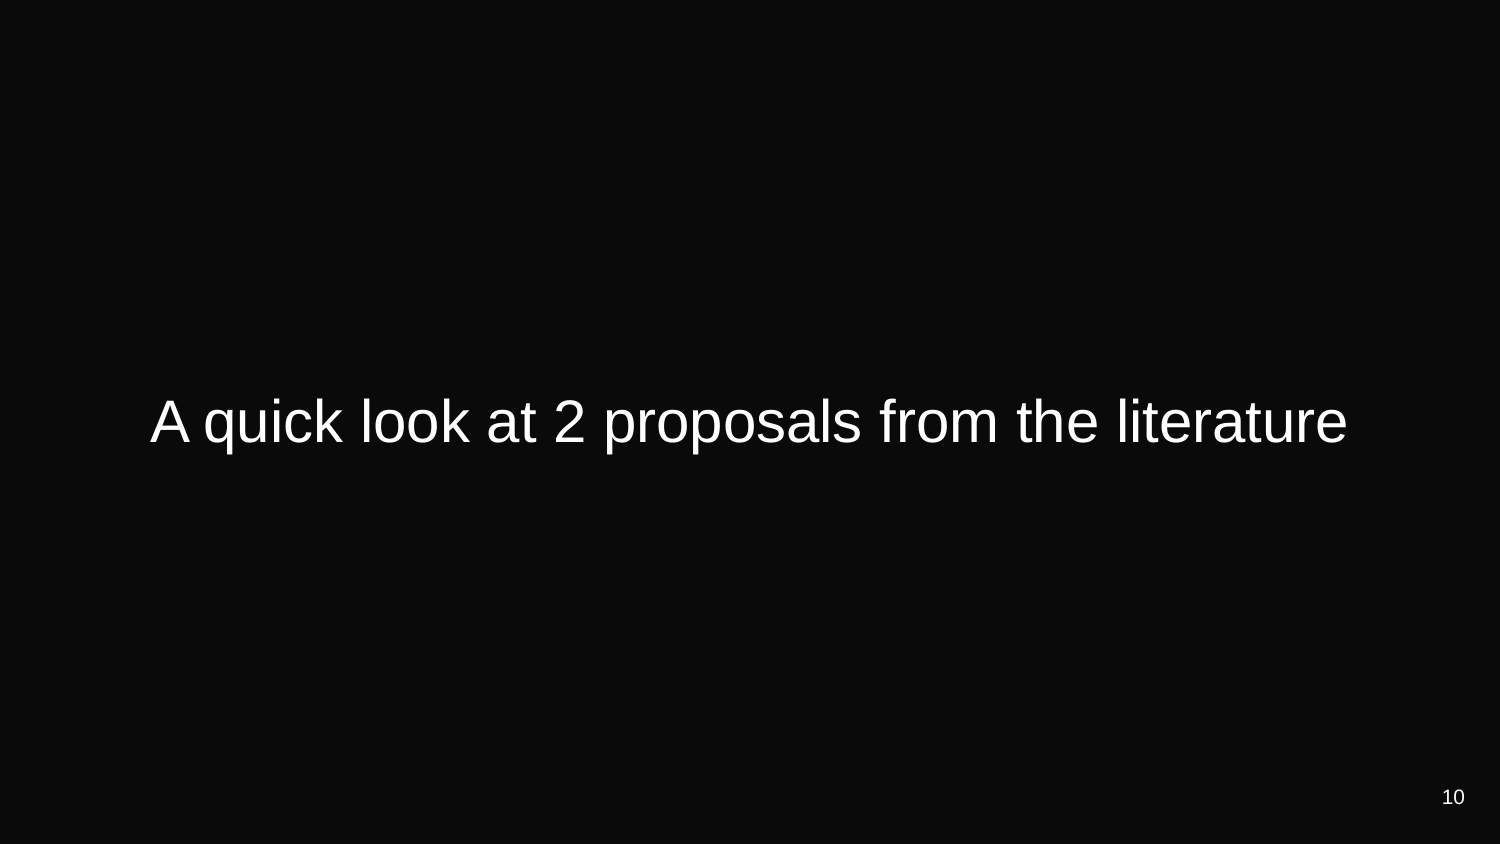

# A quick look at 2 proposals from the literature
10